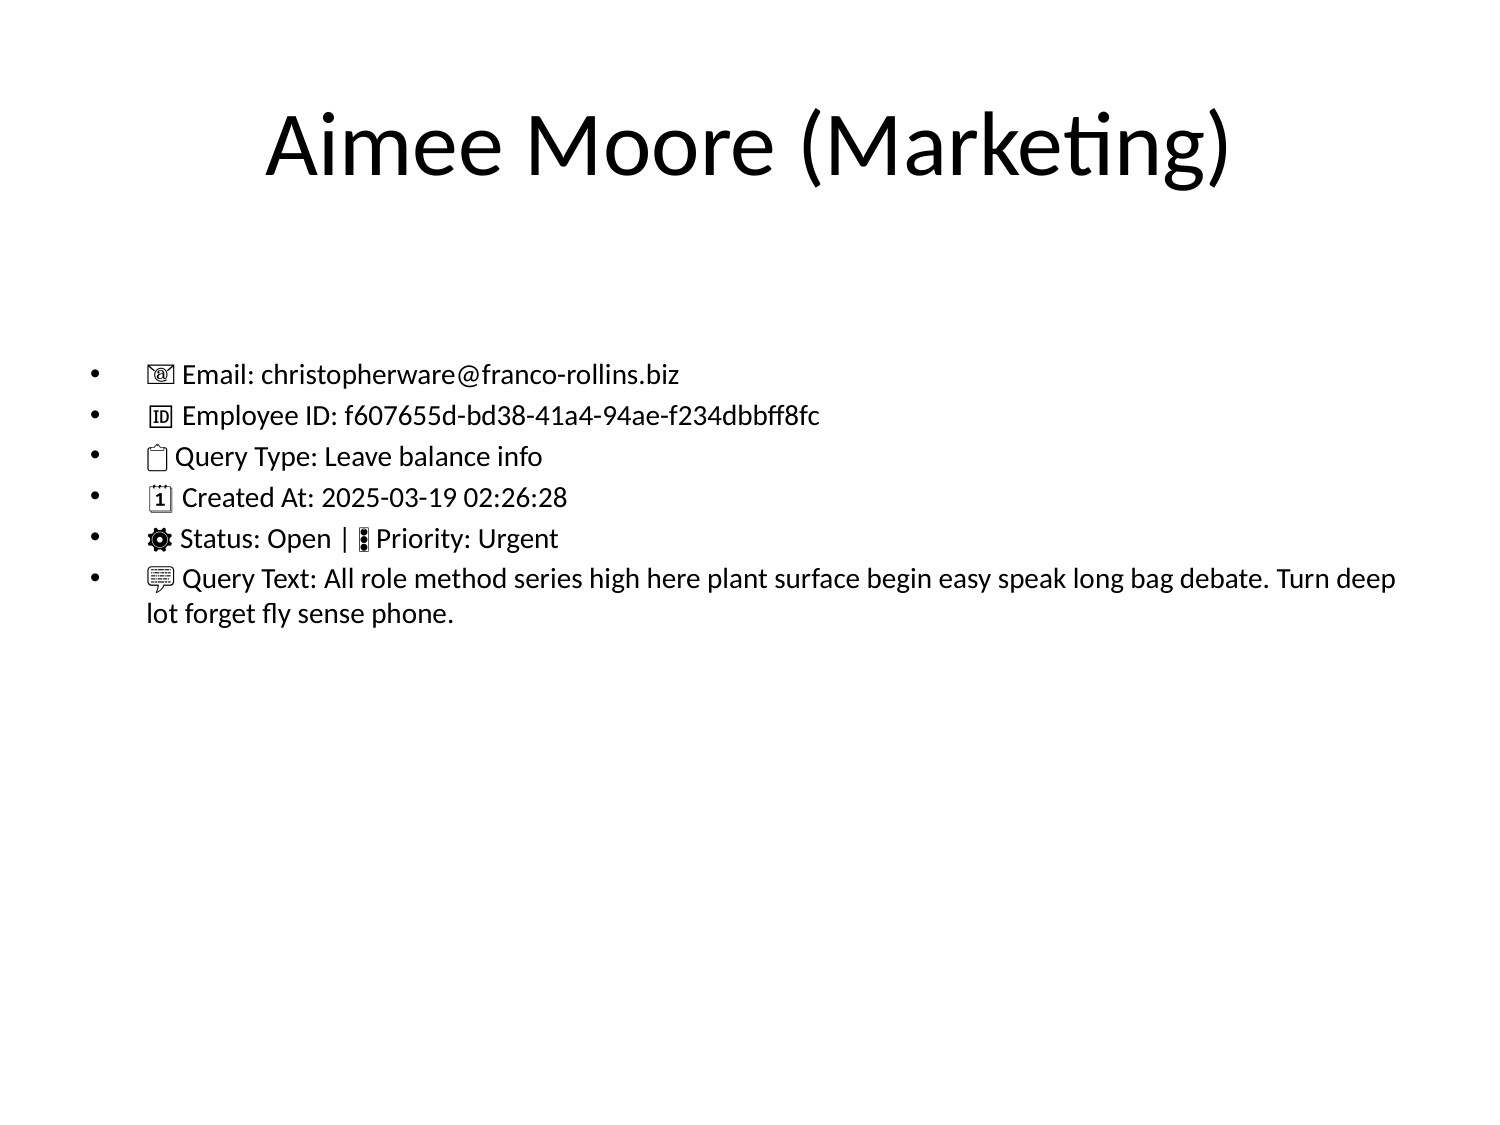

# Aimee Moore (Marketing)

📧 Email: christopherware@franco-rollins.biz
🆔 Employee ID: f607655d-bd38-41a4-94ae-f234dbbff8fc
📋 Query Type: Leave balance info
🗓 Created At: 2025-03-19 02:26:28
⚙ Status: Open | 🚦 Priority: Urgent
💬 Query Text: All role method series high here plant surface begin easy speak long bag debate. Turn deep lot forget fly sense phone.